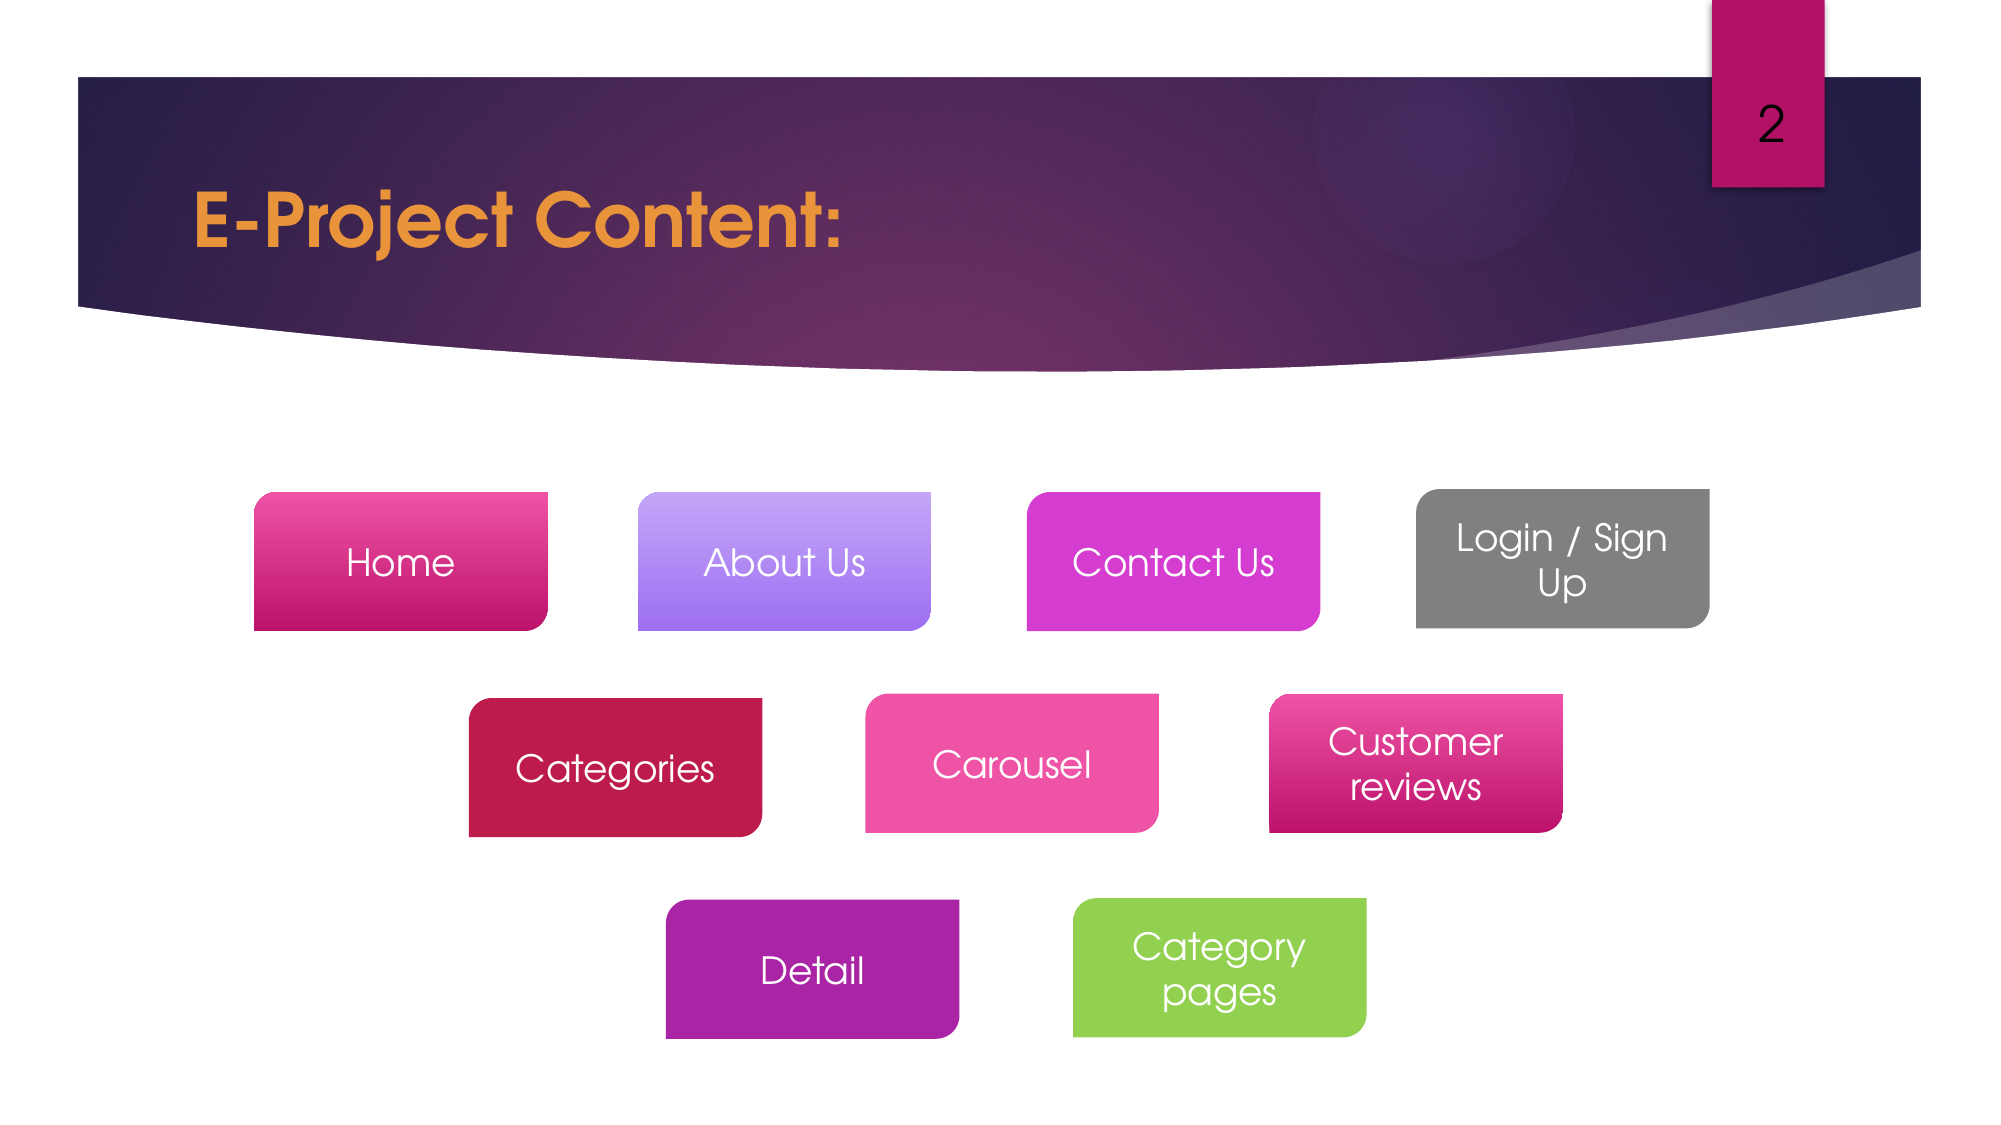

2
# E-Project Content:
Login / Sign Up
Home
About Us
Contact Us
Customer reviews
Carousel
Categories
Category pages
Detail